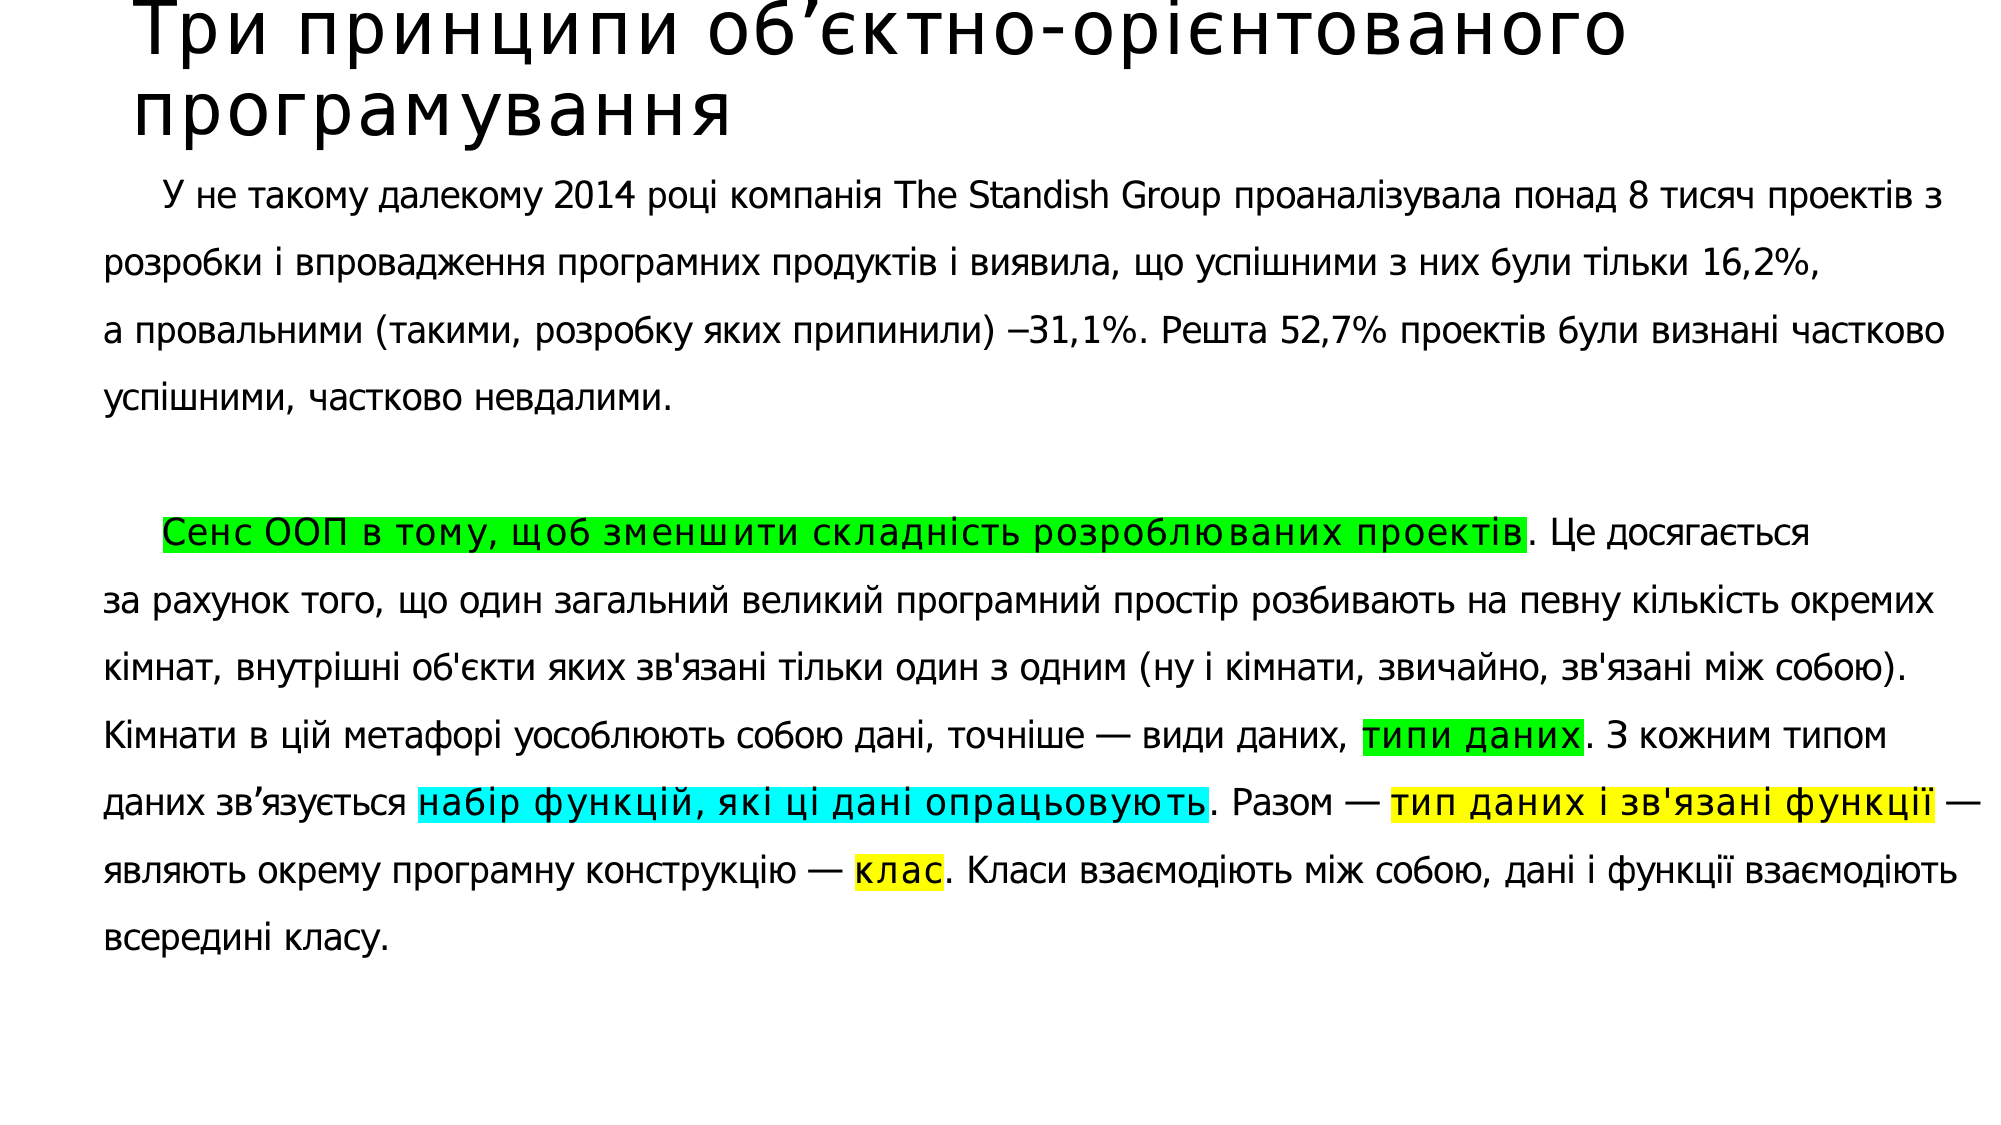

# Три принципи об’єктно-орієнтованого програмування
У не такому далекому 2014 році компанія The Standish Group проаналізувала понад 8 тисяч проектів з розробки і впровадження програмних продуктів і виявила, що успішними з них були тільки 16,2%, а провальними (такими, розробку яких припинили) –31,1%. Решта 52,7% проектів були визнані частково успішними, частково невдалими.

Сенс ООП в тому, щоб зменшити складність розроблюваних проектів. Це досягається за рахунок того, що один загальний великий програмний простір розбивають на певну кількість окремих кімнат, внутрішні об'єкти яких зв'язані тільки один з одним (ну і кімнати, звичайно, зв'язані між собою). Кімнати в цій метафорі уособлюють собою дані, точніше — види даних, типи даних. З кожним типом даних зв’язується набір функцій, які ці дані опрацьовують. Разом — тип даних і зв'язані функції — являють окрему програмну конструкцію — клас. Класи взаємодіють між собою, дані і функції взаємодіють всередині класу.